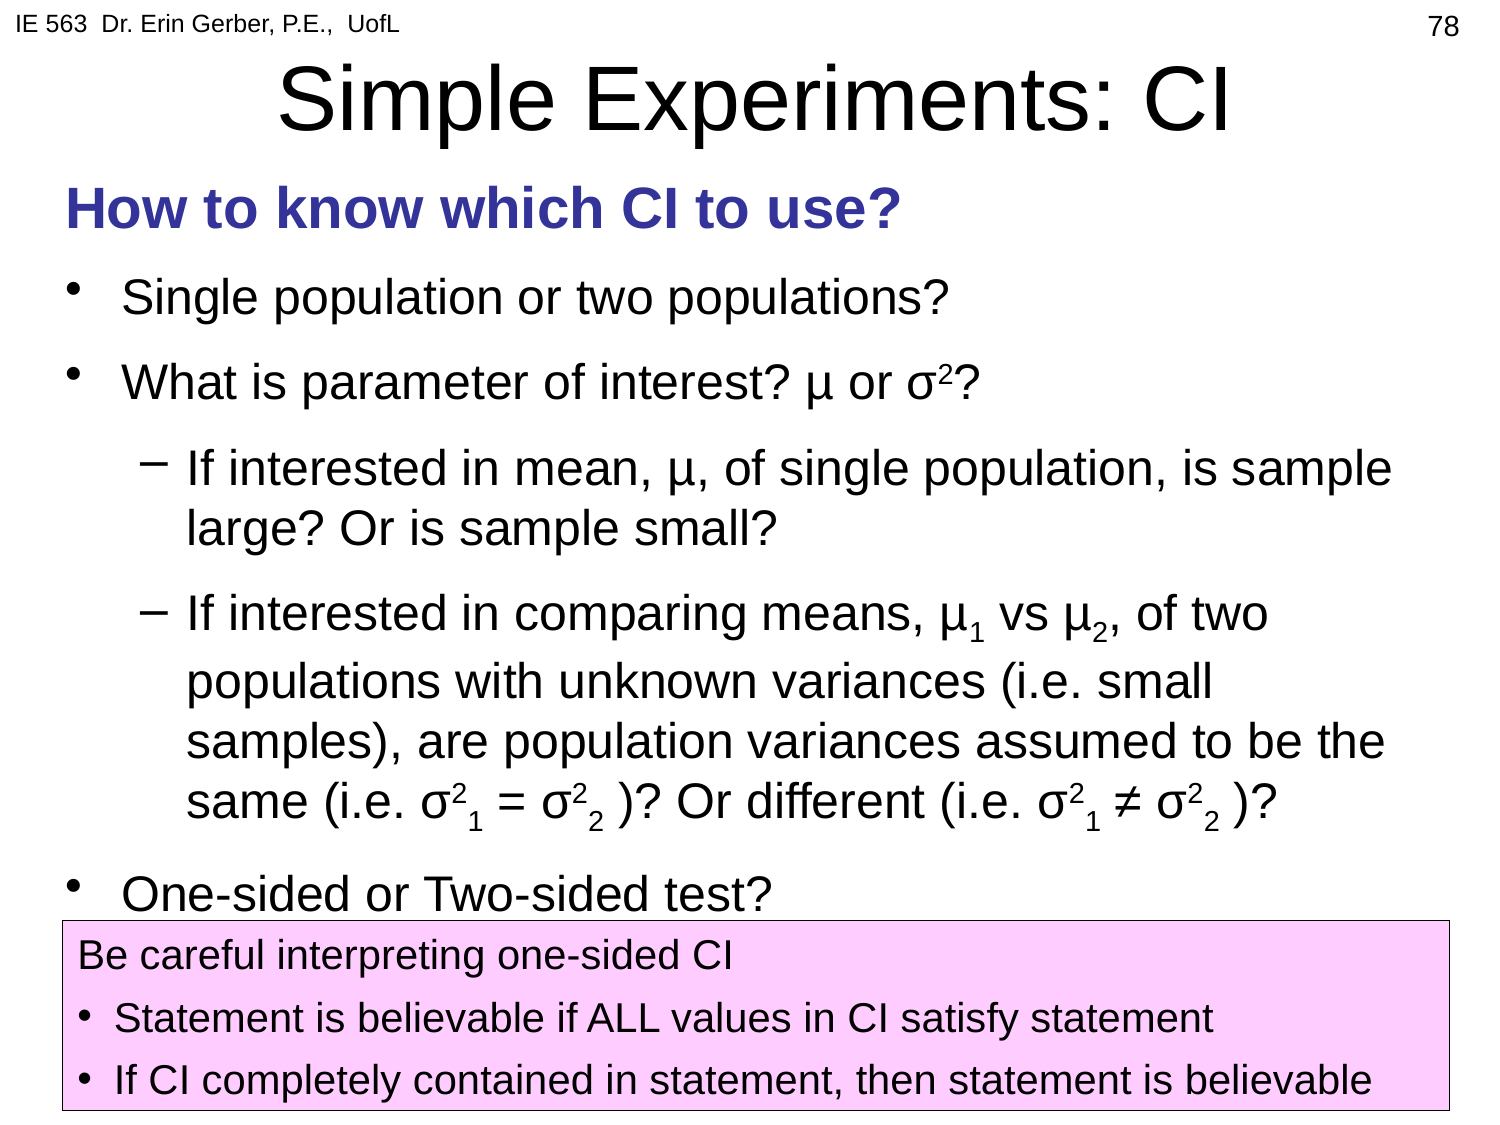

IE 563  Dr. Erin Gerber, P.E.,  UofL
# Simple Experiments: CI
78
How to know which CI to use?
Single population or two populations?
What is parameter of interest? µ or σ2?
If interested in mean, µ, of single population, is sample large? Or is sample small?
If interested in comparing means, µ1 vs µ2, of two populations with unknown variances (i.e. small samples), are population variances assumed to be the same (i.e. σ21 = σ22 )? Or different (i.e. σ21 ≠ σ22 )?
One-sided or Two-sided test?

Be careful interpreting one-sided CI
Statement is believable if ALL values in CI satisfy statement
If CI completely contained in statement, then statement is believable